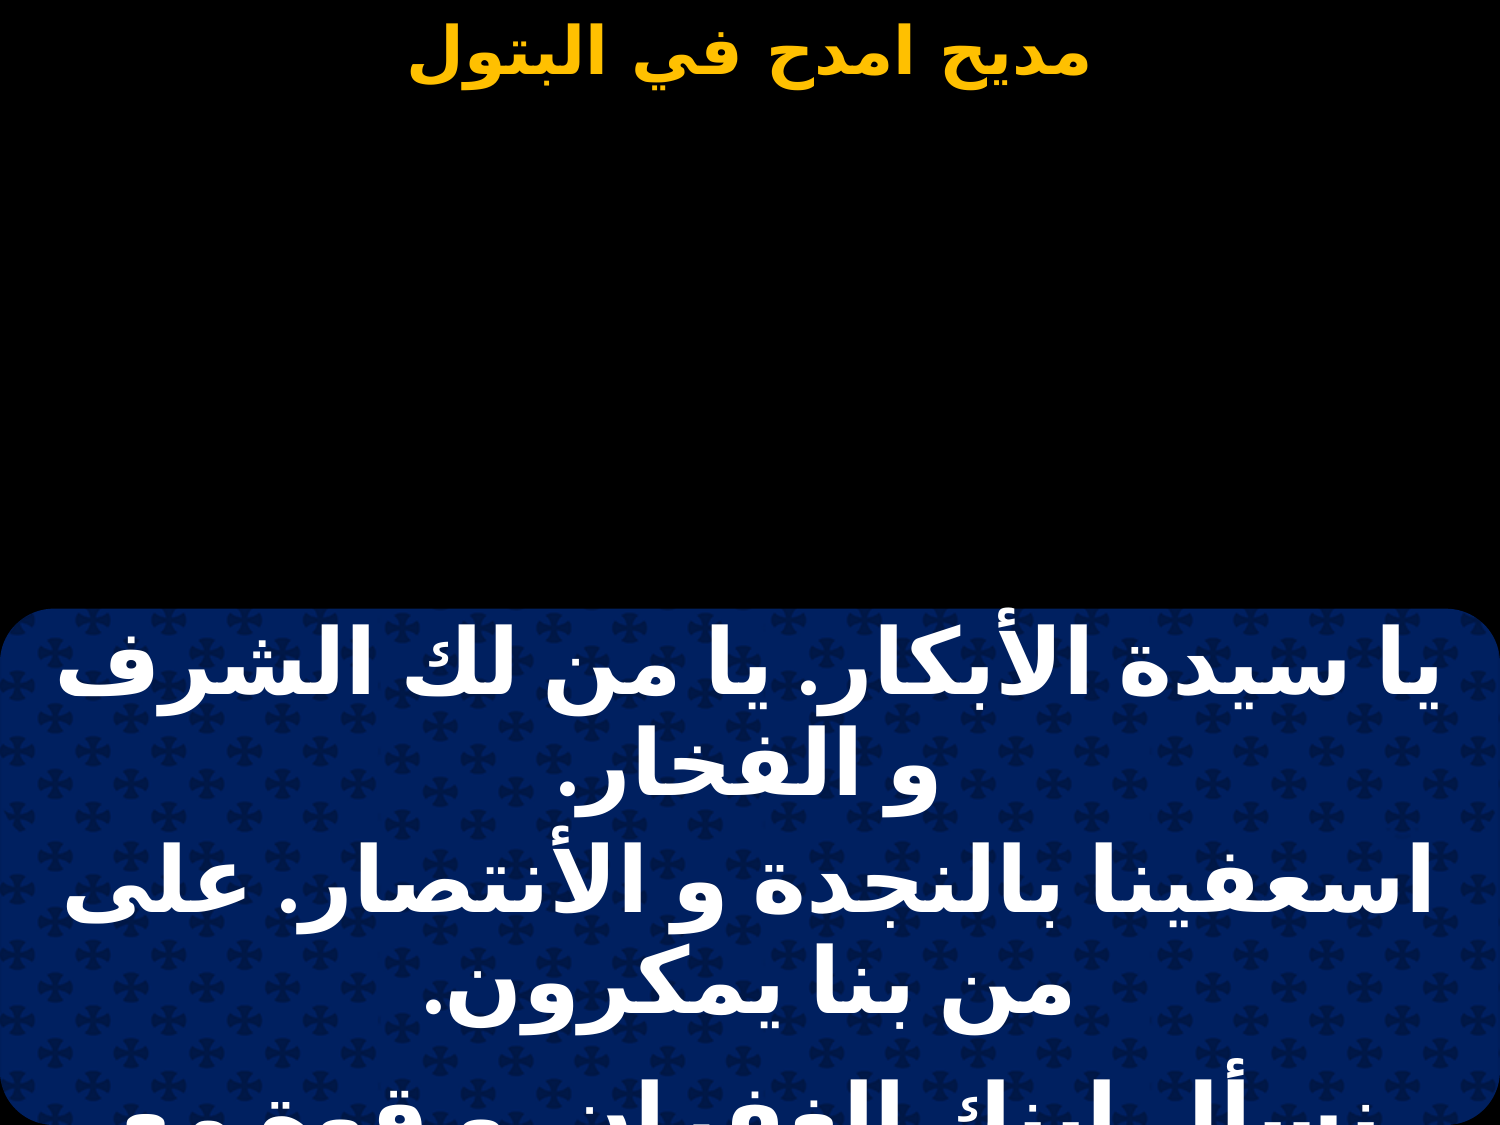

#
| يا سيدة الأبكار. يا من لك الشرف و الفخار. |
| --- |
| اسعفينا بالنجدة و الأنتصار. على من بنا يمكرون. |
|  |
| نسأل ابنك الغفران. و قوة مع ايمان. |
| و حصول شعبك على اطمئنان. يوم الخلائق يحشرون. |